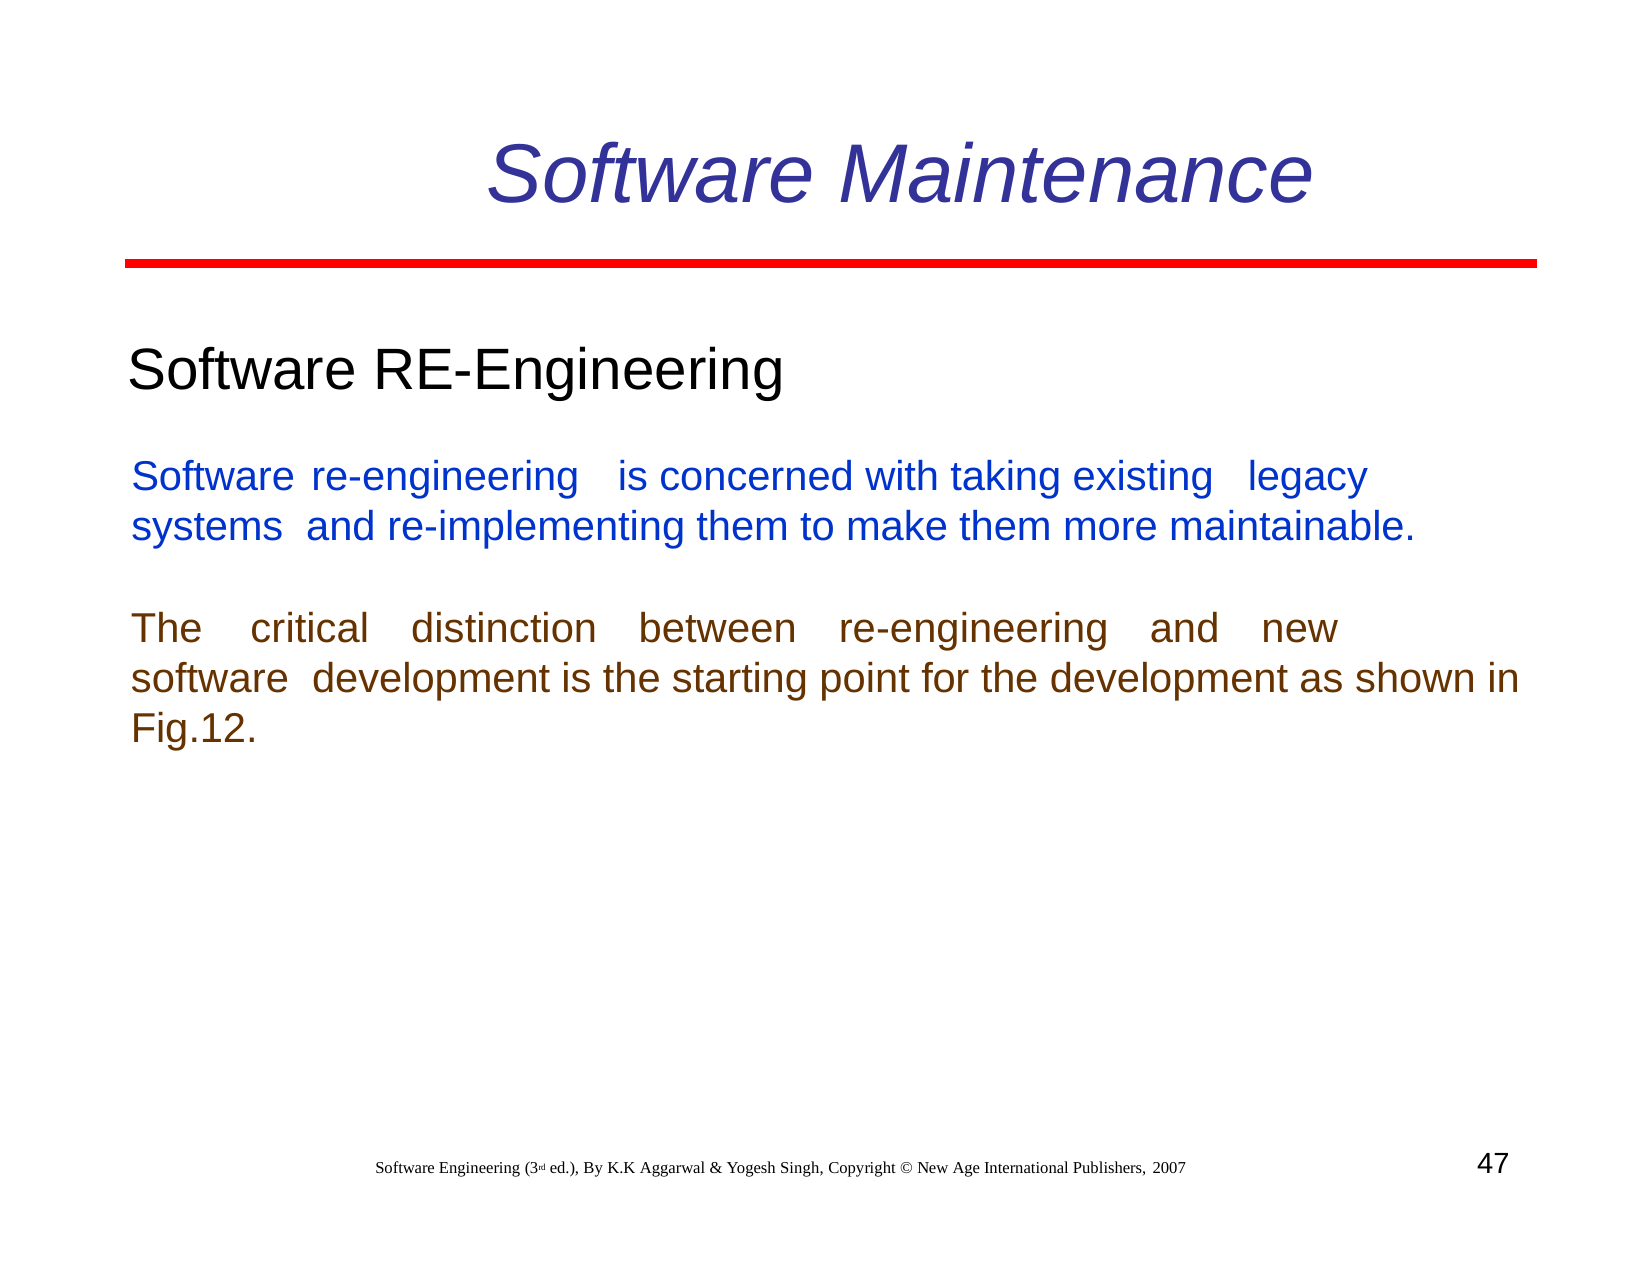

# Software Maintenance

Software RE-Engineering
Software re-engineering	is concerned with taking existing   legacy systems  and re-implementing them to make them more maintainable.

The	critical	distinction	between	re-engineering	and	new	software  development is the starting point for the development as shown in Fig.12.
47
Software Engineering (3rd  ed.), By K.K Aggarwal & Yogesh Singh, Copyright © New Age International Publishers, 2007